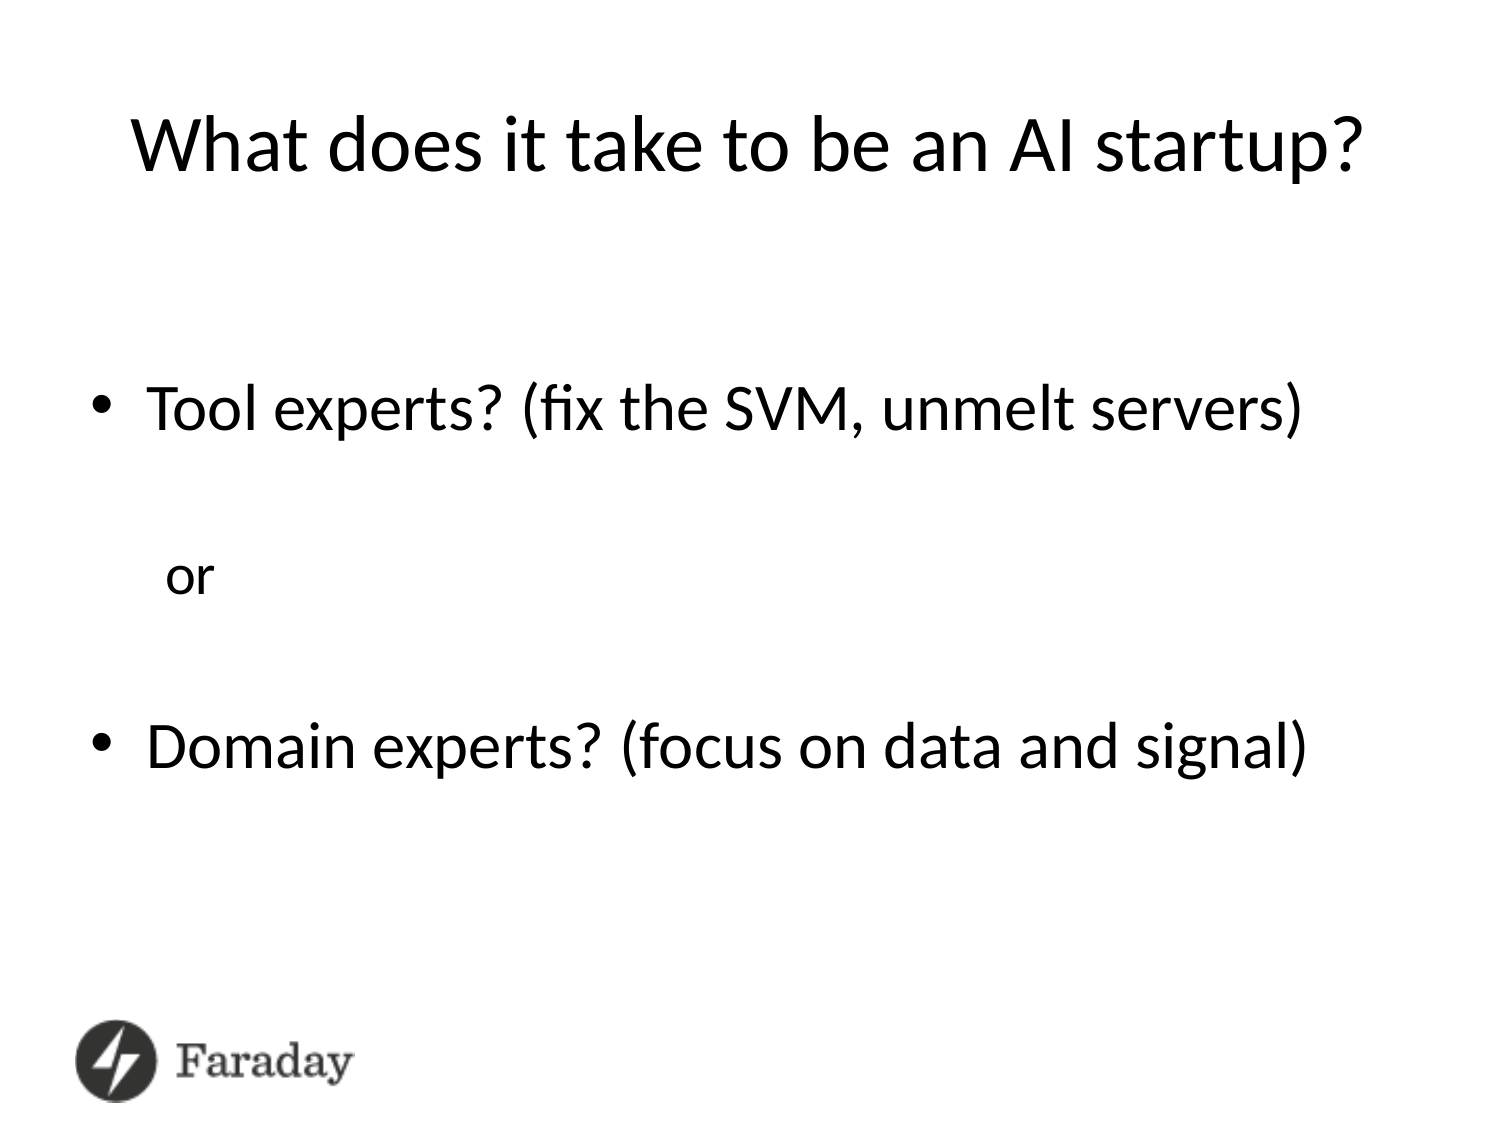

# What does it take to be an AI startup?

Tool experts? (fix the SVM, unmelt servers)

or

Domain experts? (focus on data and signal)